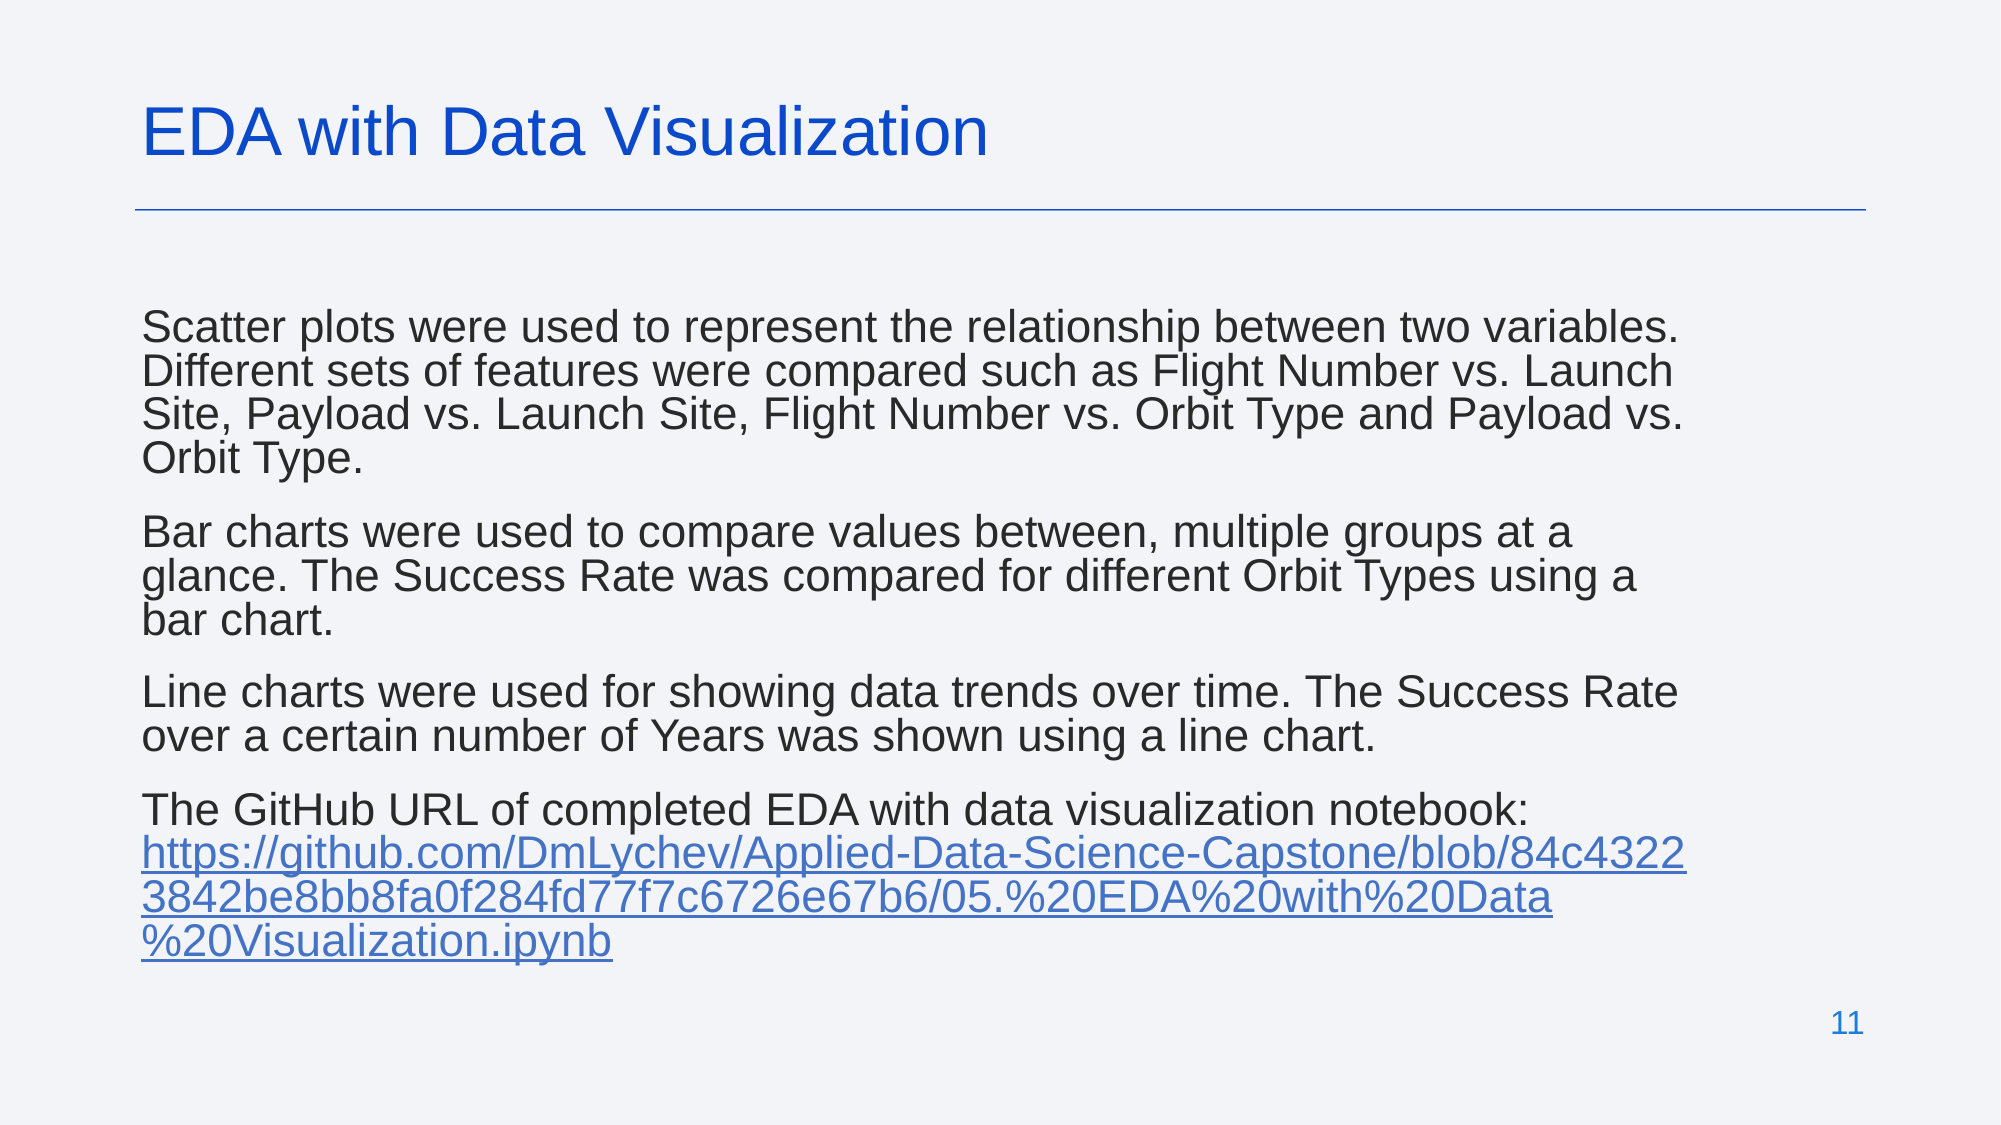

EDA with Data Visualization
Scatter plots were used to represent the relationship between two variables. Different sets of features were compared such as Flight Number vs. Launch Site, Payload vs. Launch Site, Flight Number vs. Orbit Type and Payload vs. Orbit Type.
Bar charts were used to compare values between, multiple groups at a glance. The Success Rate was compared for different Orbit Types using a bar chart.
Line charts were used for showing data trends over time. The Success Rate over a certain number of Years was shown using a line chart.
The GitHub URL of completed EDA with data visualization notebook: https://github.com/DmLychev/Applied-Data-Science-Capstone/blob/84c43223842be8bb8fa0f284fd77f7c6726e67b6/05.%20EDA%20with%20Data%20Visualization.ipynb

11